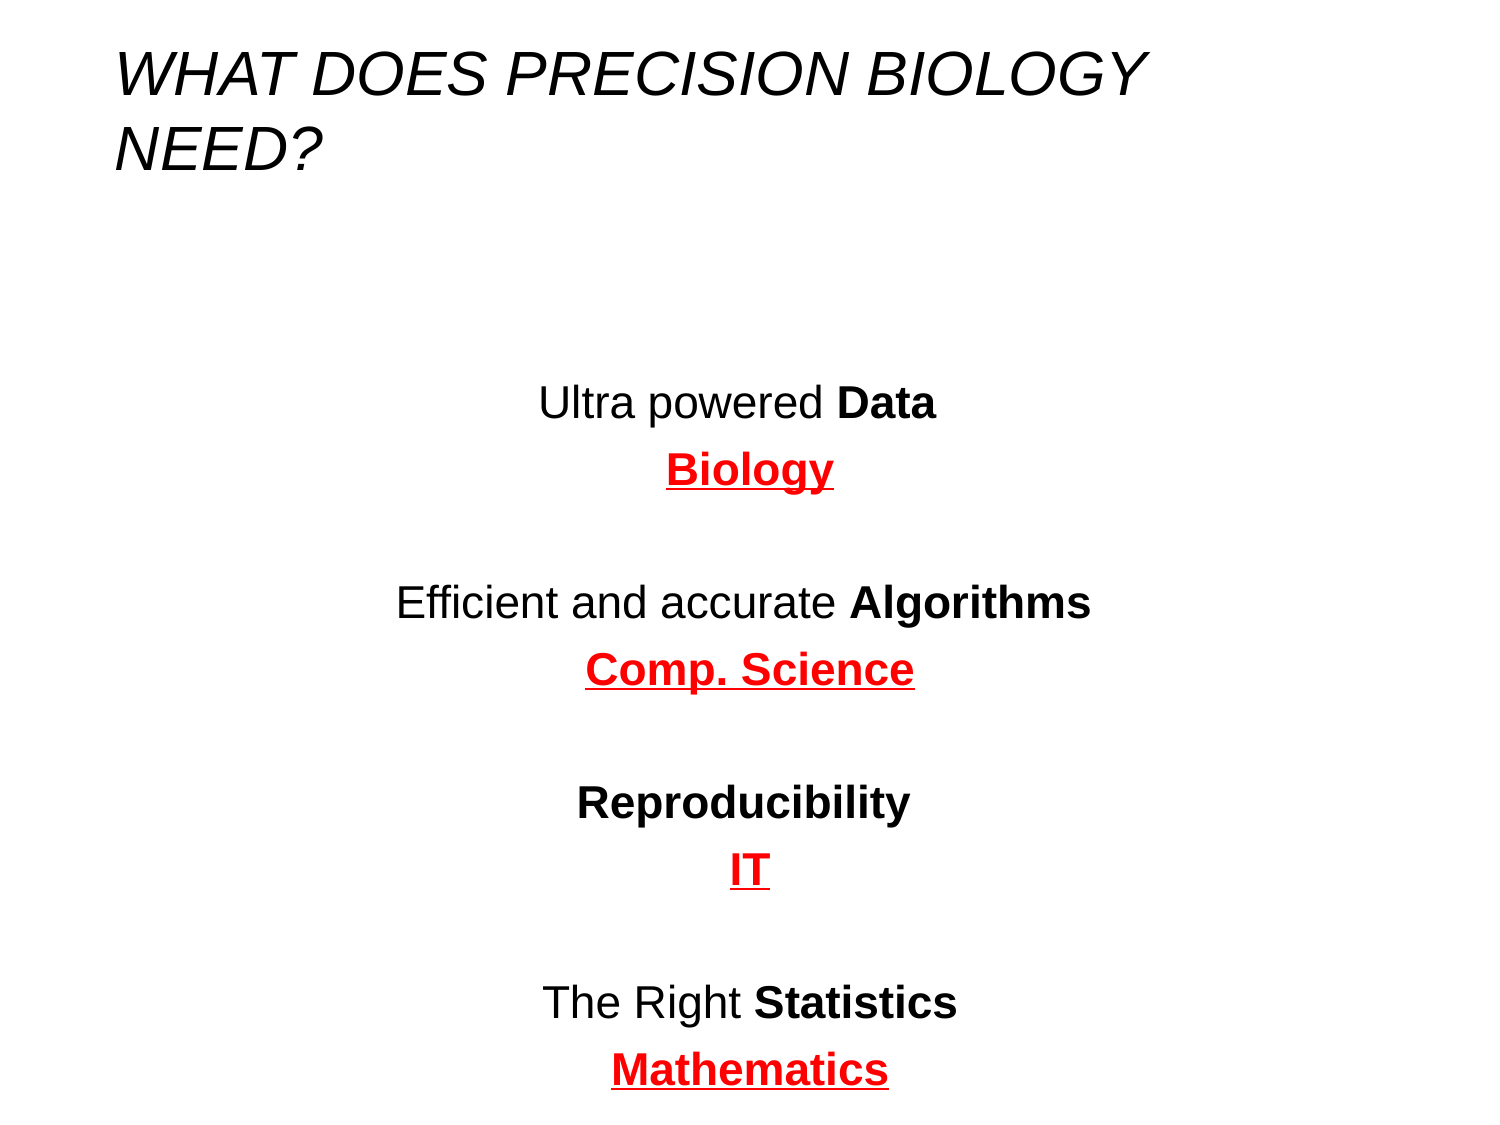

What Does Precision Biology Need?

Ultra powered Data
Biology

Efficient and accurate Algorithms
Comp. Science

Reproducibility
IT

The Right Statistics
Mathematics

4